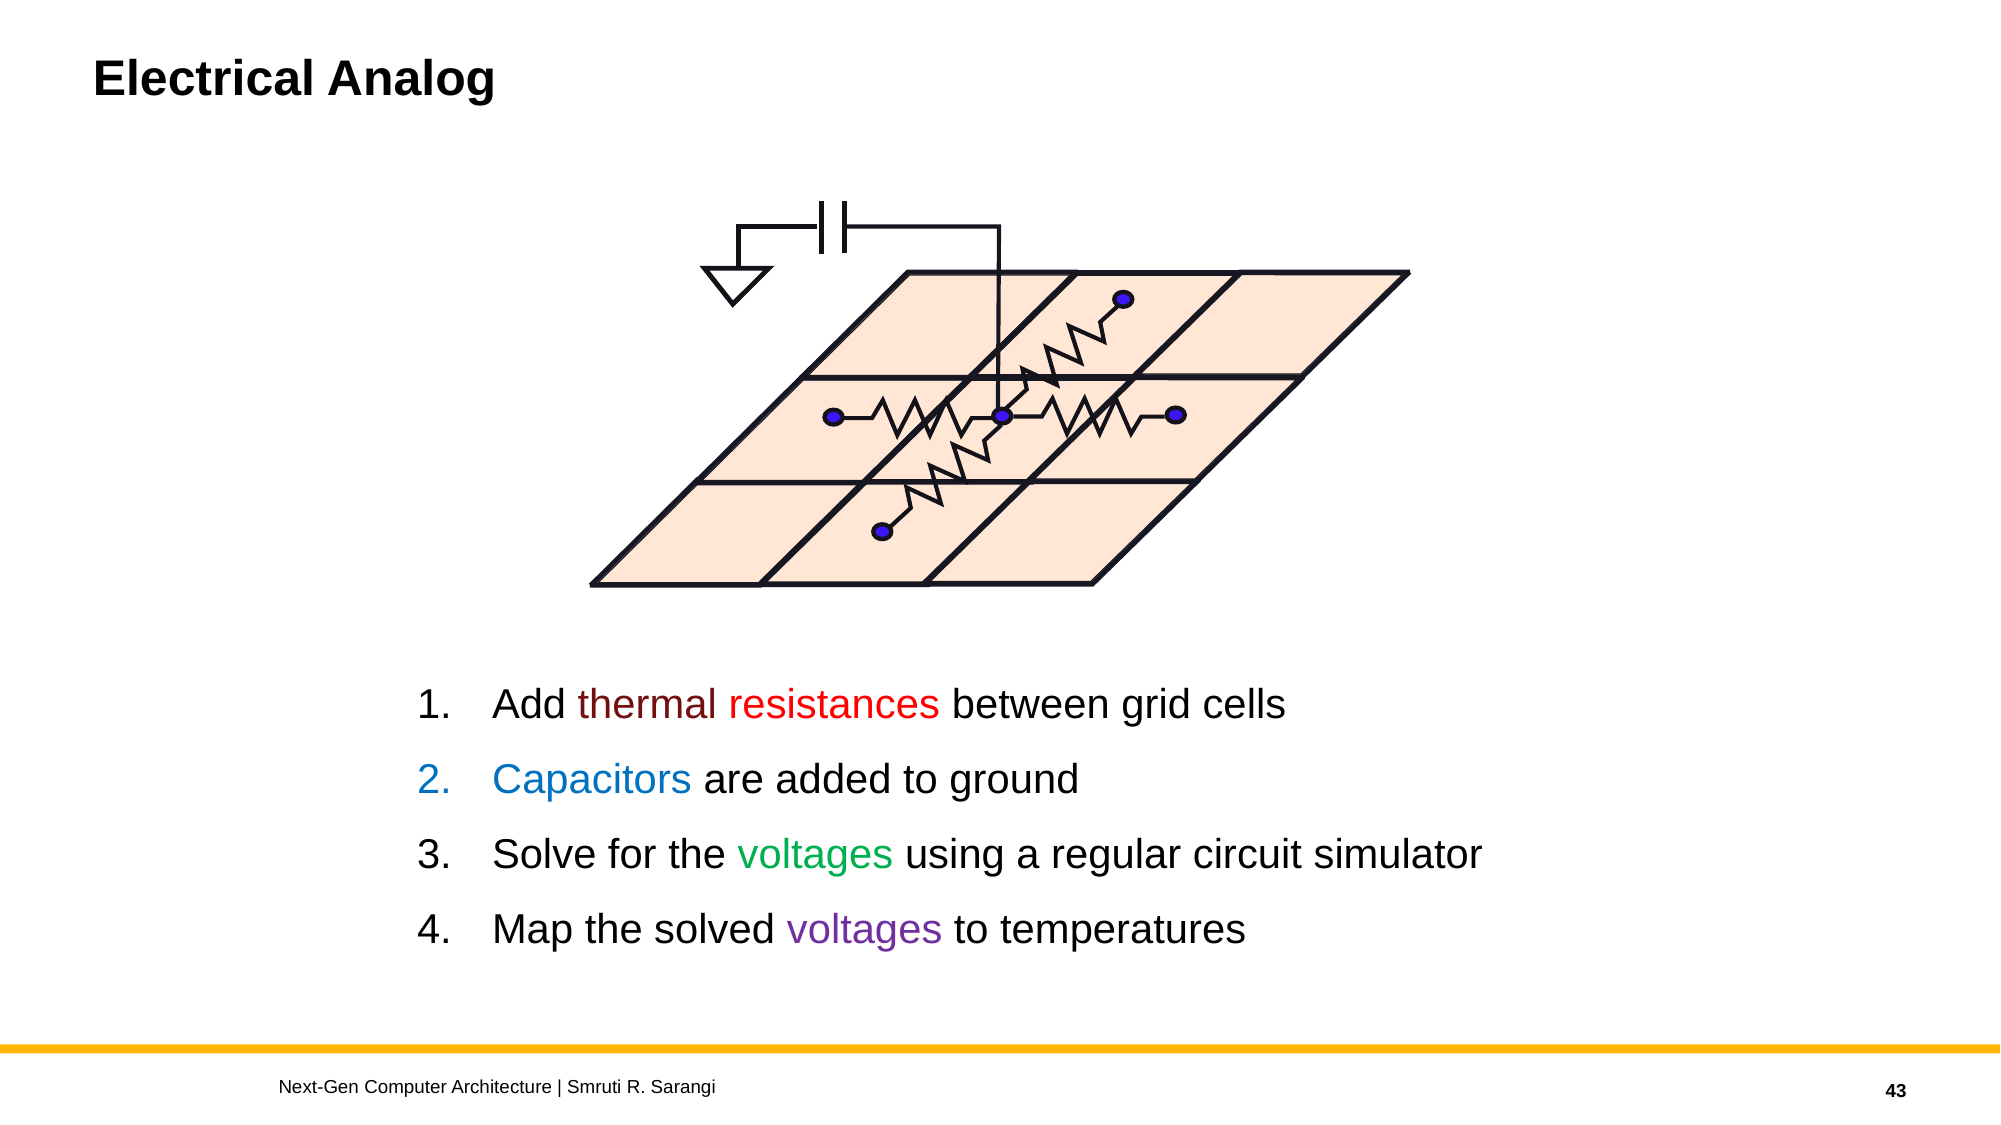

# Electrical Analog

Add thermal resistances between grid cells
Capacitors are added to ground
Solve for the voltages using a regular circuit simulator
Map the solved voltages to temperatures
Next-Gen Computer Architecture | Smruti R. Sarangi
43